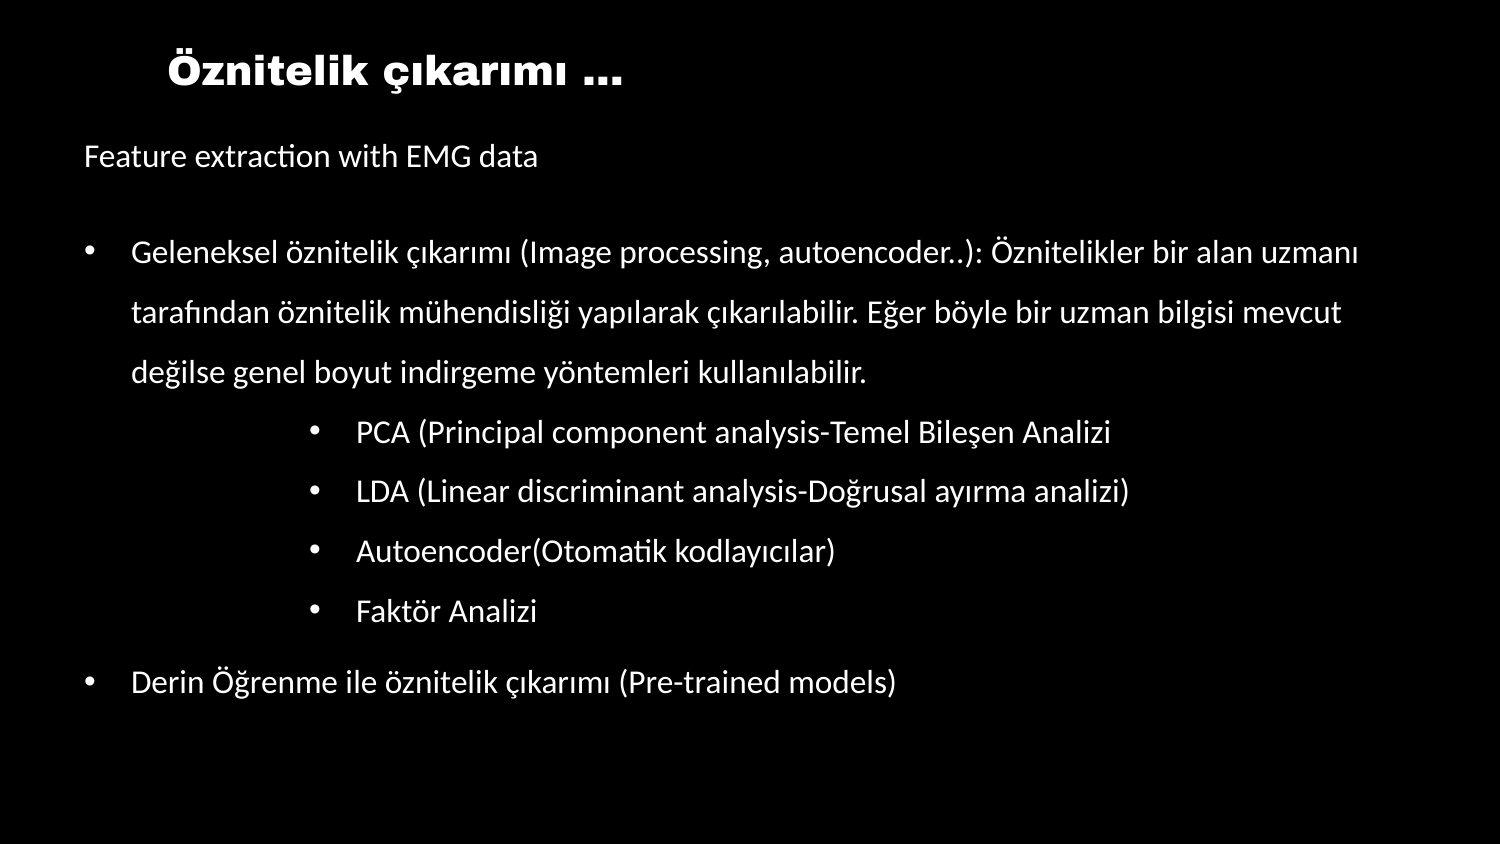

# Öznitelik çıkarımı …
Feature extraction with EMG data

Geleneksel öznitelik çıkarımı (Image processing, autoencoder..): Öznitelikler bir alan uzmanı tarafından öznitelik mühendisliği yapılarak çıkarılabilir. Eğer böyle bir uzman bilgisi mevcut değilse genel boyut indirgeme yöntemleri kullanılabilir.
PCA (Principal component analysis-Temel Bileşen Analizi
LDA (Linear discriminant analysis-Doğrusal ayırma analizi)
Autoencoder(Otomatik kodlayıcılar)
Faktör Analizi

Derin Öğrenme ile öznitelik çıkarımı (Pre-trained models)